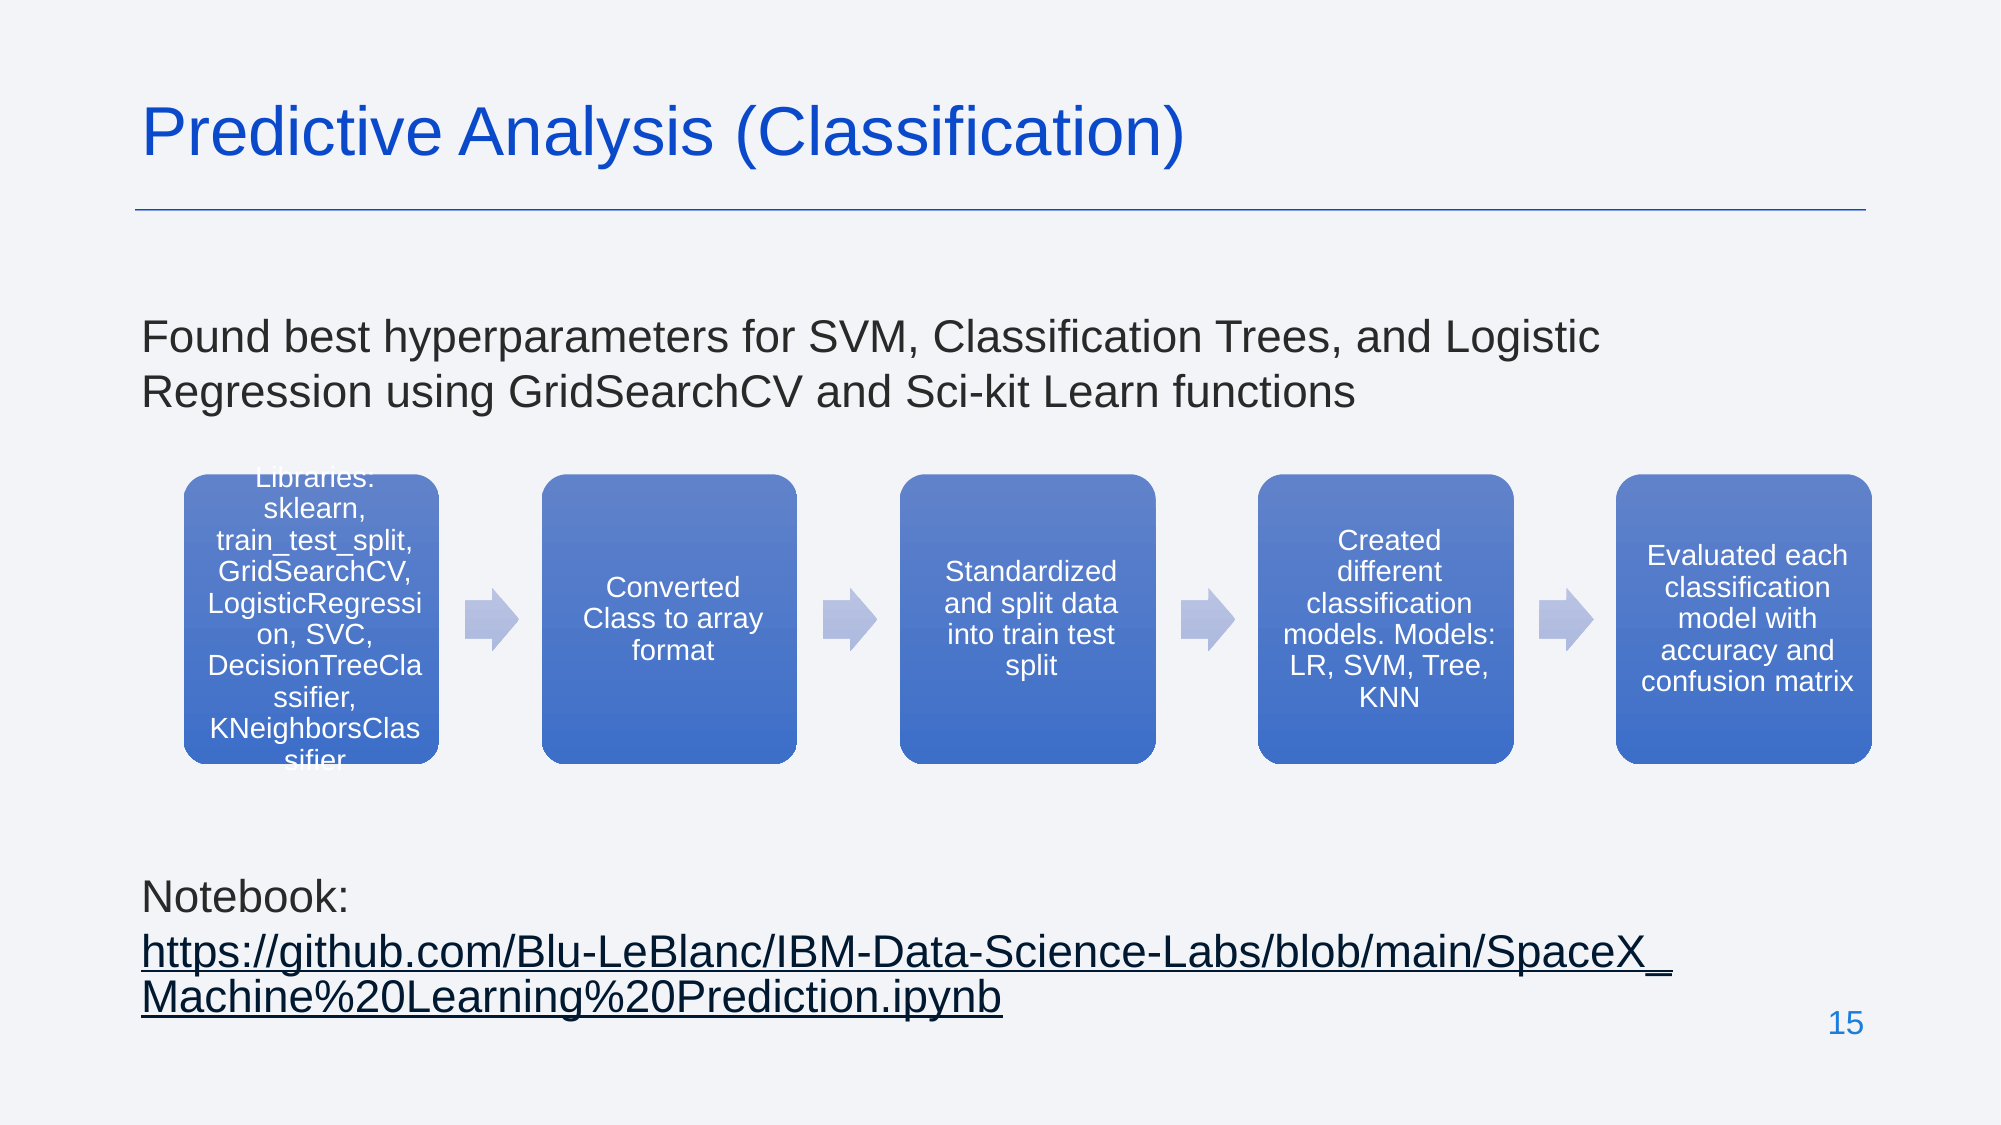

Predictive Analysis (Classification)
Libraries: sklearn, train_test_split, GridSearchCV, LogisticRegression, SVC, DecisionTreeClassifier, KNeighborsClassifier

Converted Class to array format

Standardized and split data into train test split

Created different classification models. Models: LR, SVM, Tree, KNN

Evaluated each classification model with accuracy and confusion matrix
Found best hyperparameters for SVM, Classification Trees, and Logistic Regression using GridSearchCV and Sci-kit Learn functions

Notebook: https://github.com/Blu-LeBlanc/IBM-Data-Science-Labs/blob/main/SpaceX_Machine%20Learning%20Prediction.ipynb

15